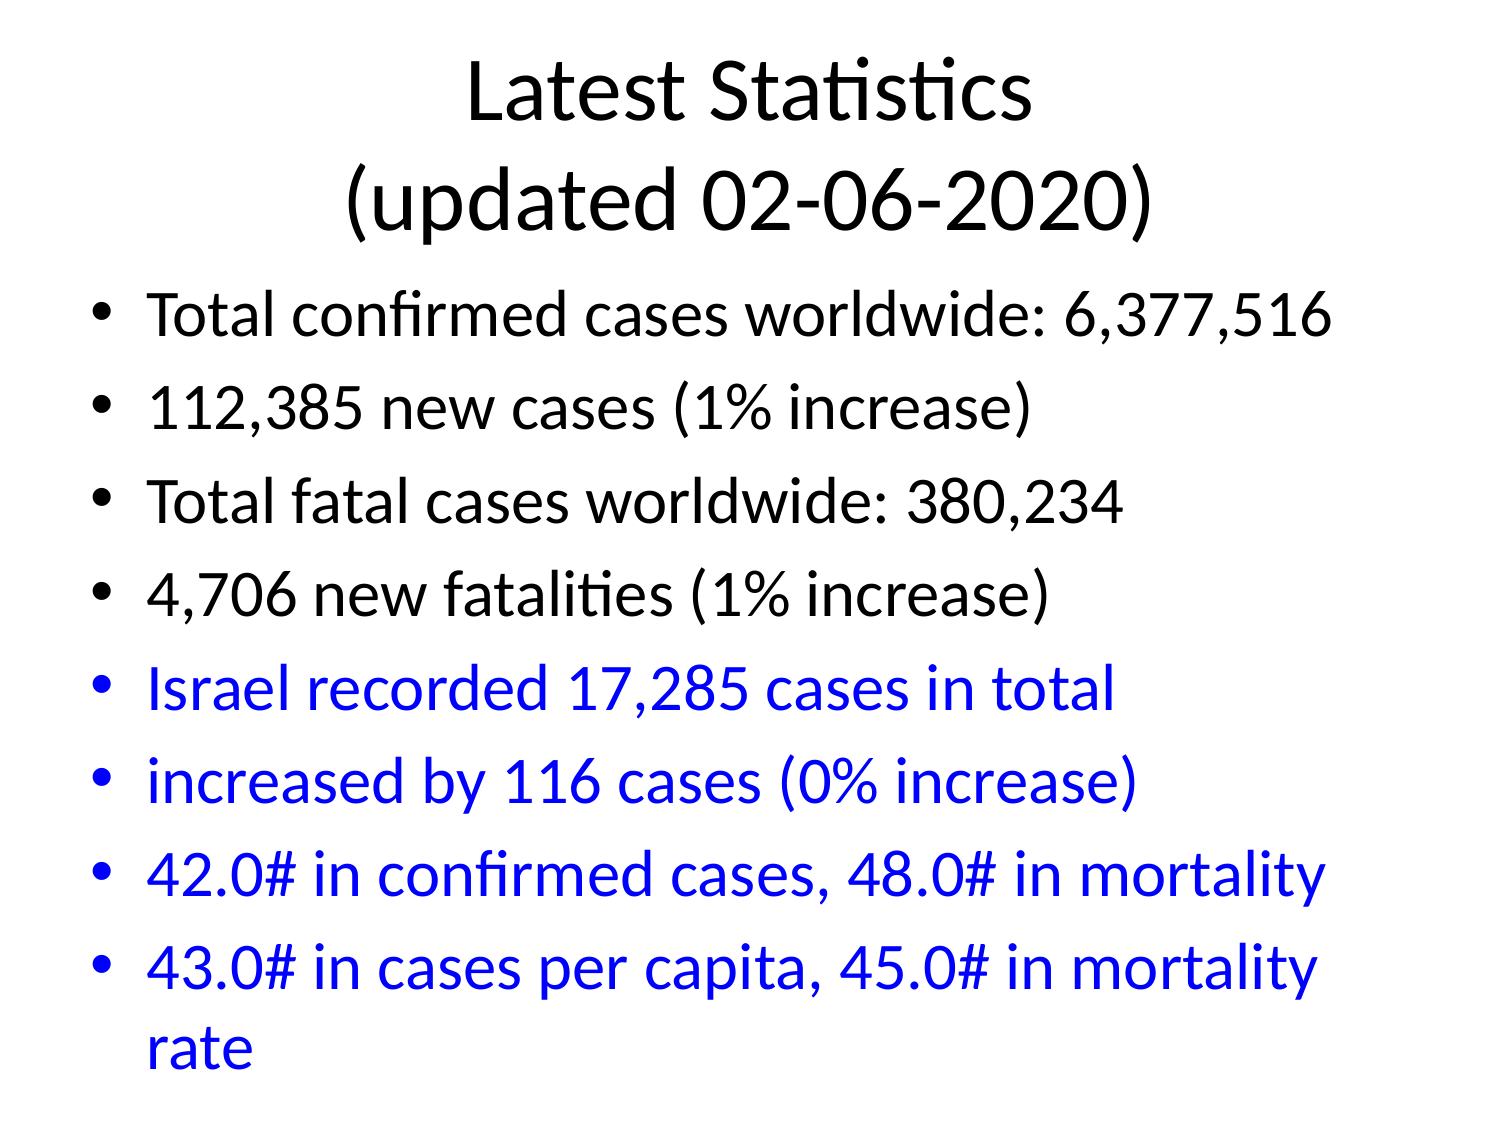

# Latest Statistics
(updated 02-06-2020)
Total confirmed cases worldwide: 6,377,516
112,385 new cases (1% increase)
Total fatal cases worldwide: 380,234
4,706 new fatalities (1% increase)
Israel recorded 17,285 cases in total
increased by 116 cases (0% increase)
42.0# in confirmed cases, 48.0# in mortality
43.0# in cases per capita, 45.0# in mortality rate